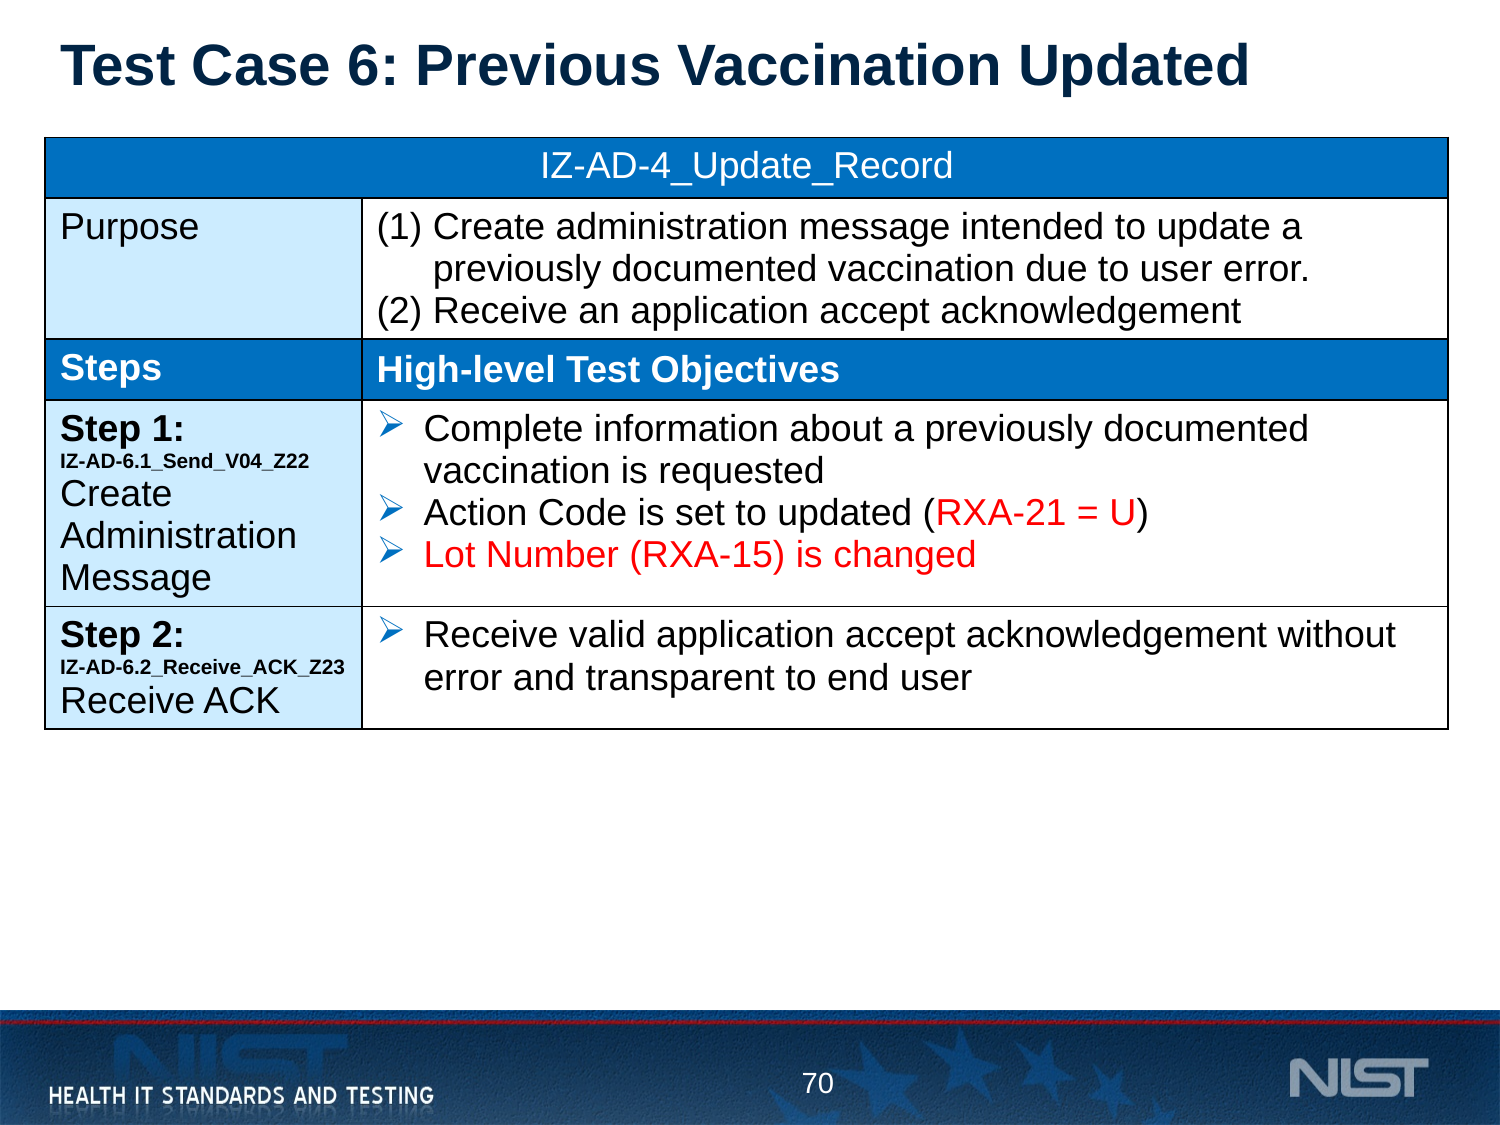

# Test Case 6: Previous Vaccination Updated
| IZ-AD-4\_Update\_Record |  |
| --- | --- |
| Purpose | Create administration message intended to update a previously documented vaccination due to user error. Receive an application accept acknowledgement |
| Steps | High-level Test Objectives |
| Step 1: IZ-AD-6.1\_Send\_V04\_Z22 Create Administration Message | Complete information about a previously documented vaccination is requested Action Code is set to updated (RXA-21 = U) Lot Number (RXA-15) is changed |
| Step 2: IZ-AD-6.2\_Receive\_ACK\_Z23 Receive ACK | Receive valid application accept acknowledgement without error and transparent to end user |
70